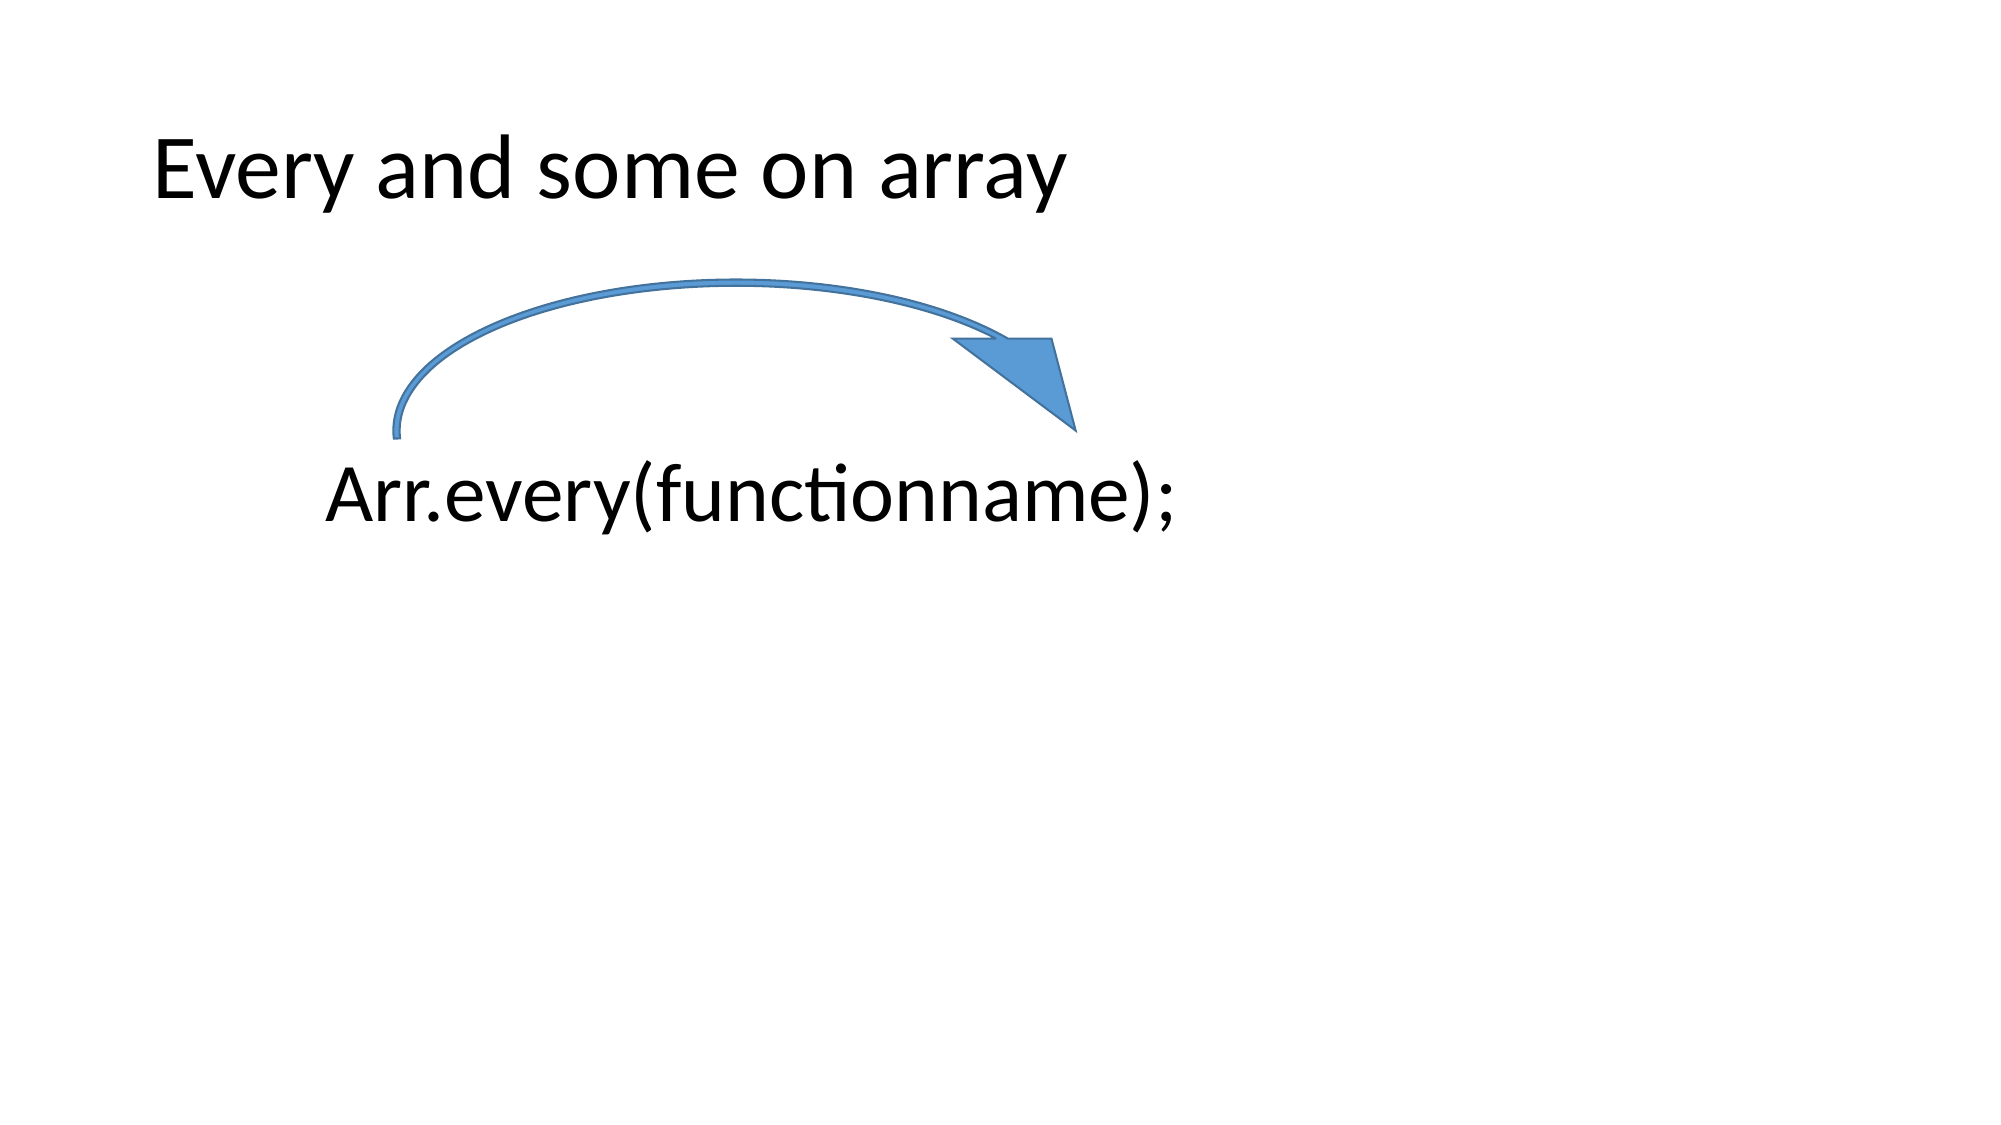

# Every and some on array

Arr.every(functionname);